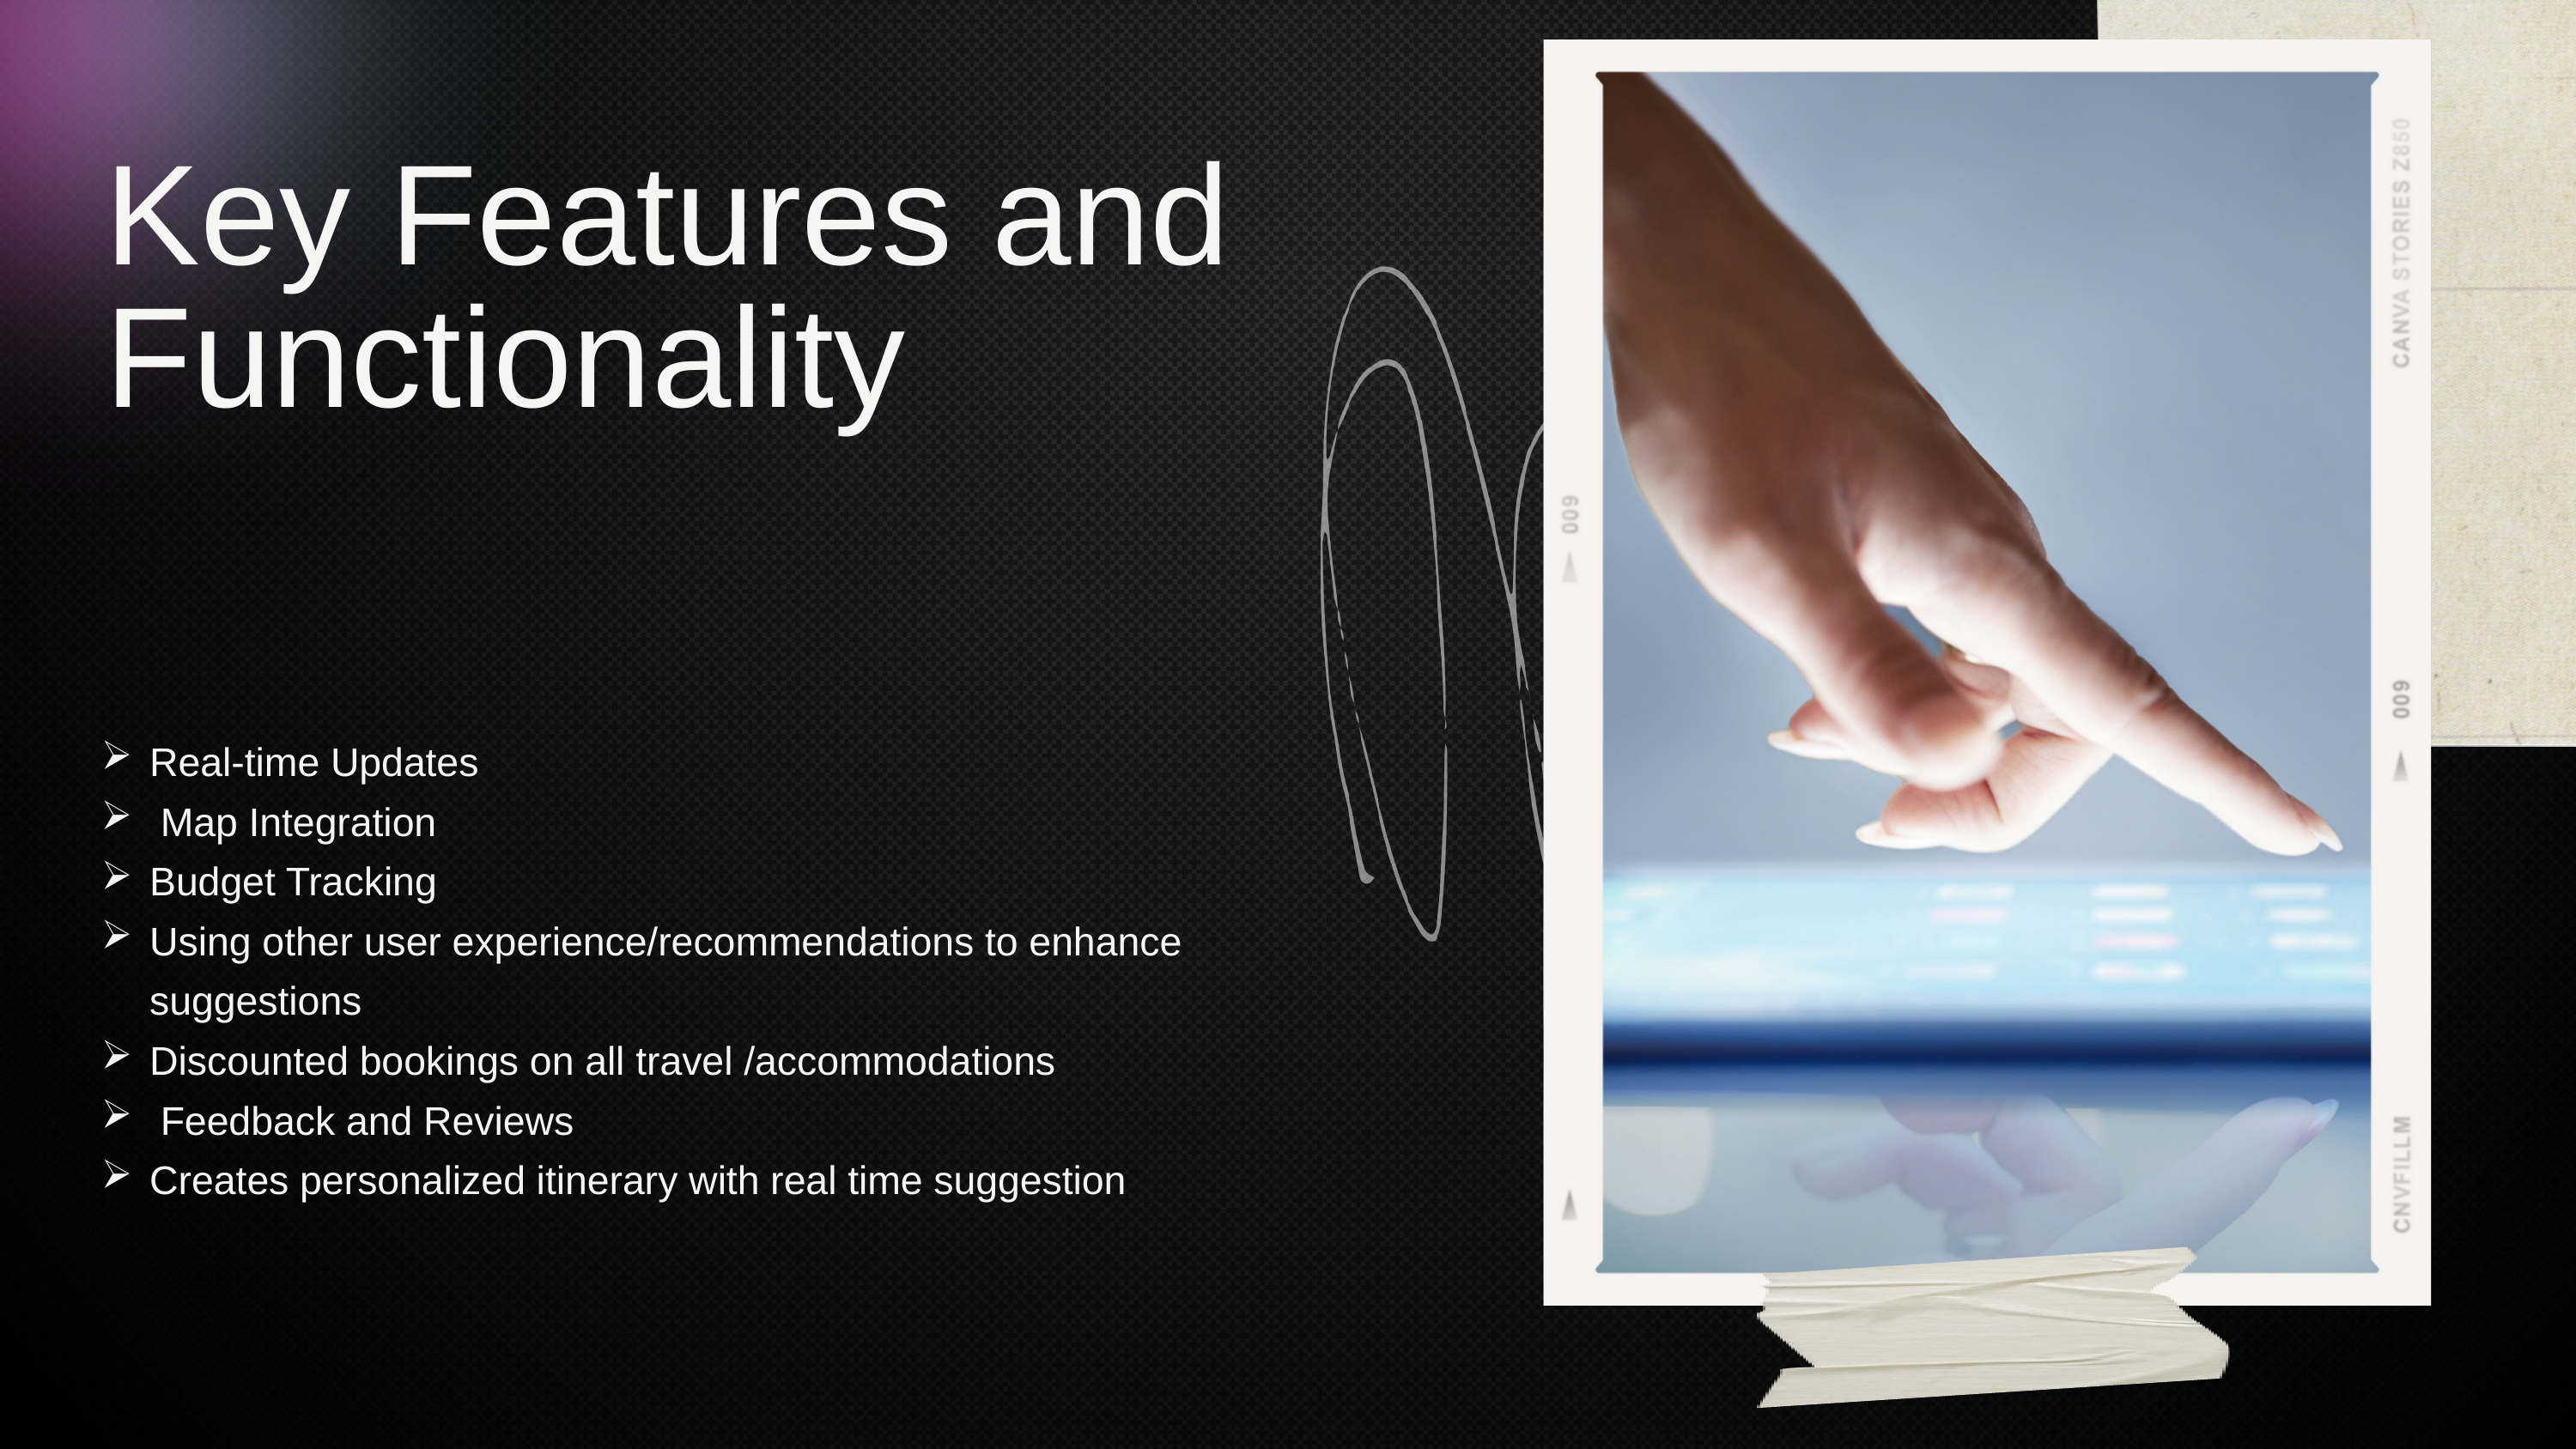

Key Features and Functionality

Real-time Updates
 Map Integration
Budget Tracking
Using other user experience/recommendations to enhance suggestions
Discounted bookings on all travel /accommodations
 Feedback and Reviews
Creates personalized itinerary with real time suggestion